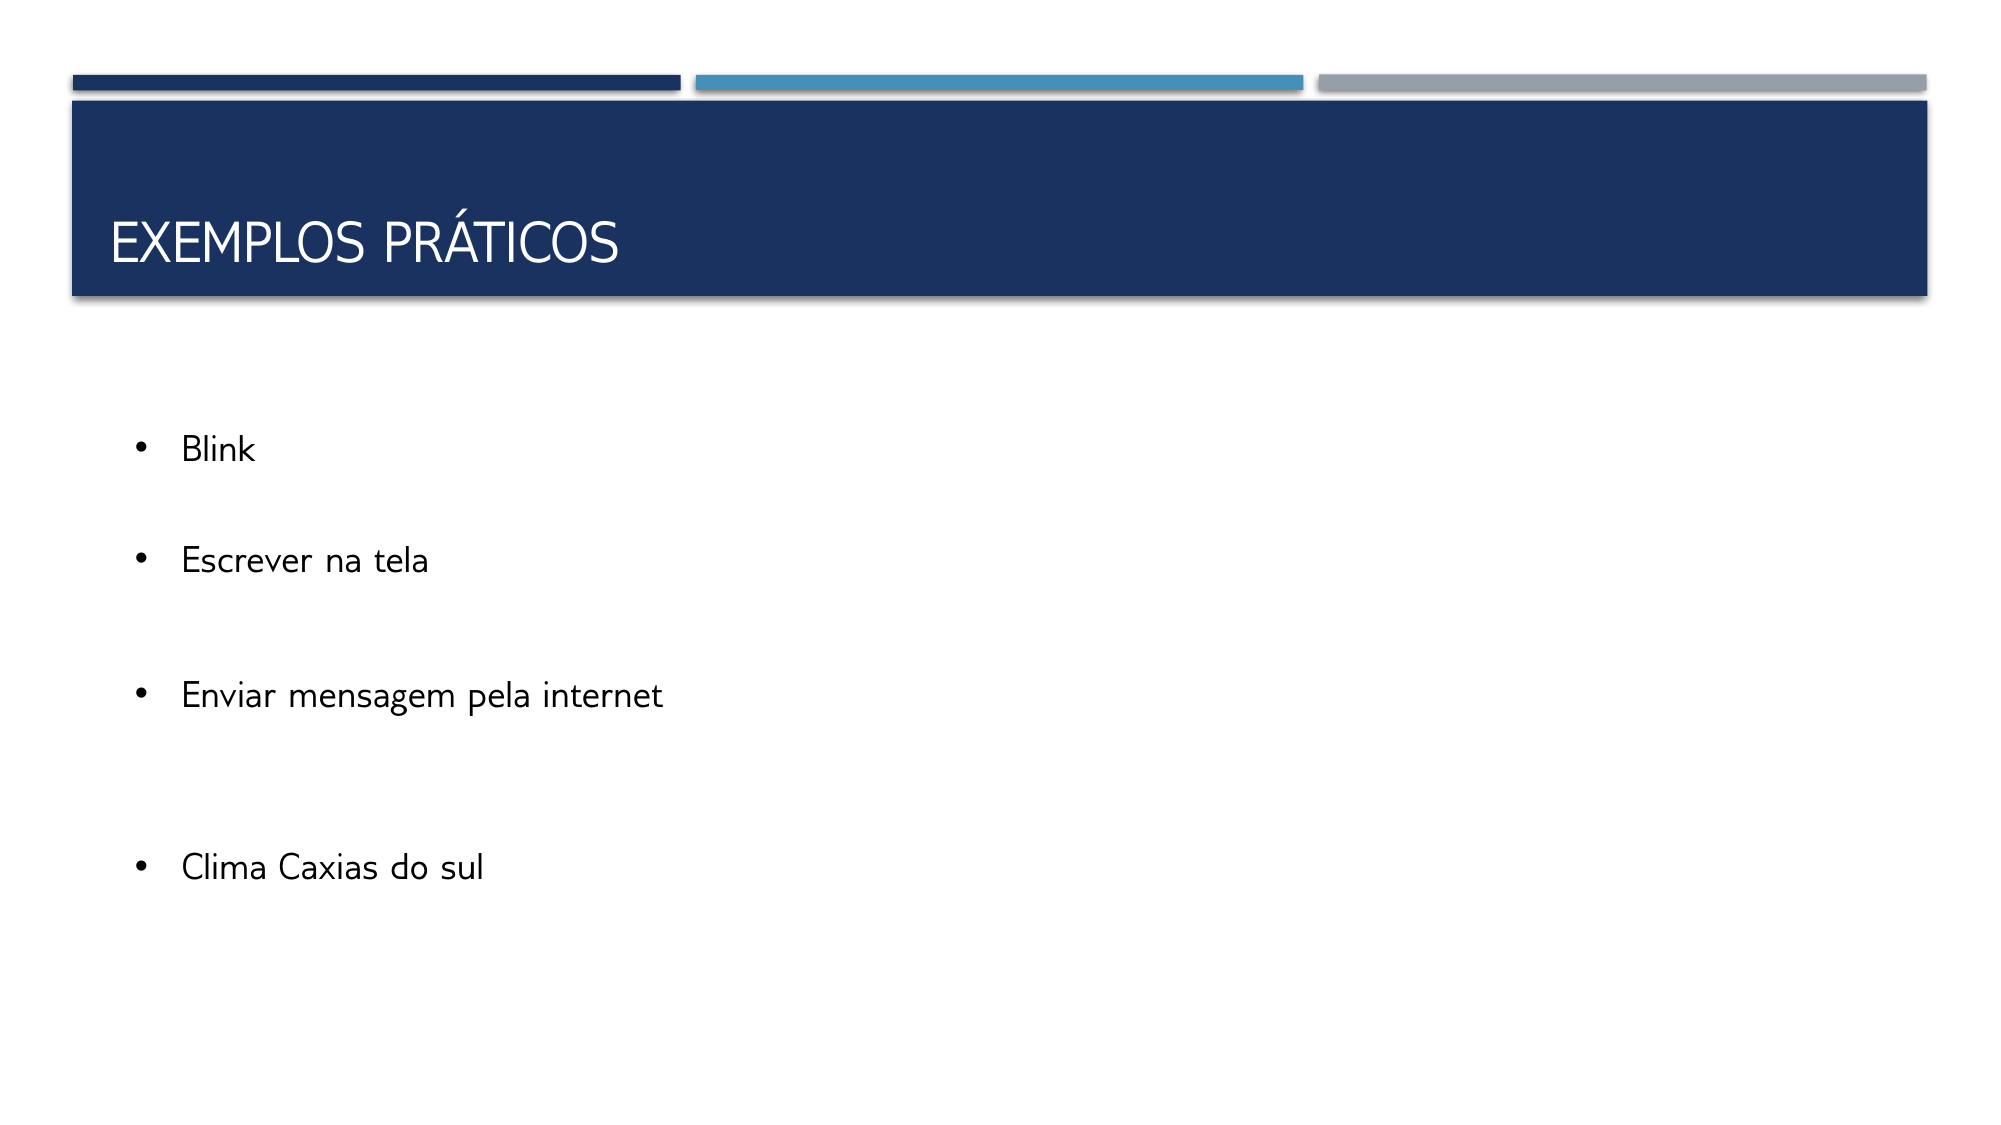

# Exemplos práticos
Blink
Escrever na tela
Enviar mensagem pela internet
Clima Caxias do sul